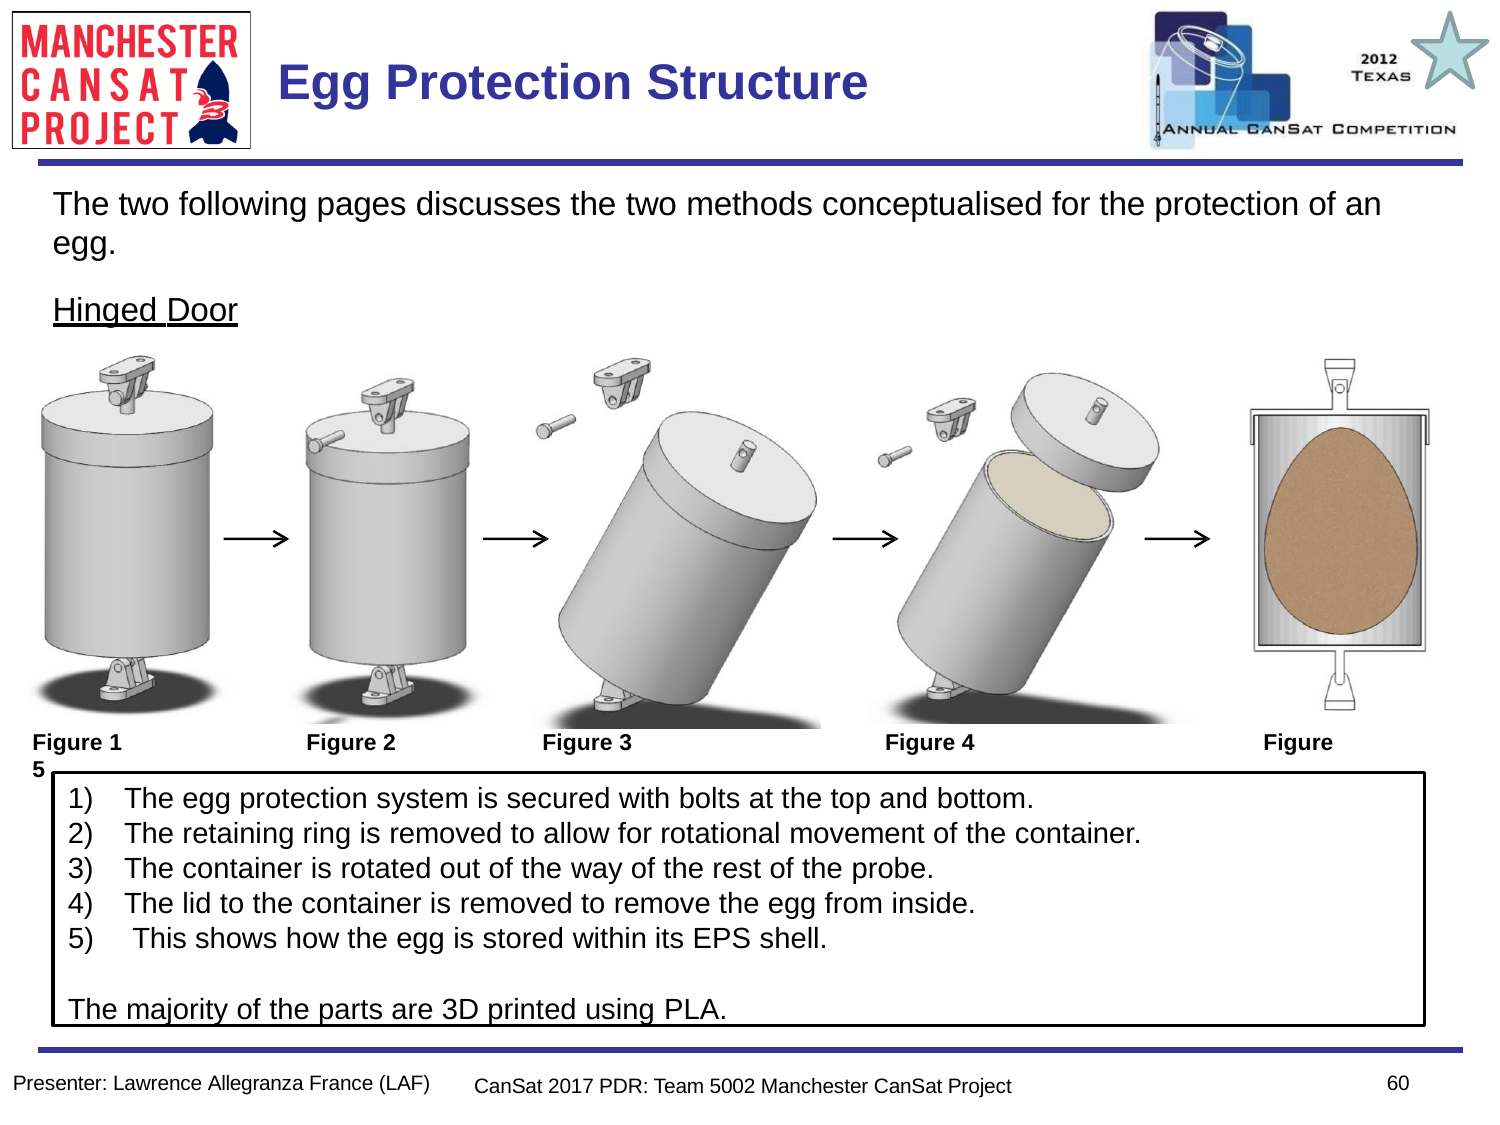

Team Logo
Here
(If You Want)

# Egg Protection Structure

The two following pages discusses the two methods conceptualised for the protection of an  egg.
Hinged Door

Figure 1	Figure 2	Figure 3	Figure 4	Figure 5
The egg protection system is secured with bolts at the top and bottom.
The retaining ring is removed to allow for rotational movement of the container.
The container is rotated out of the way of the rest of the probe.
The lid to the container is removed to remove the egg from inside.
This shows how the egg is stored within its EPS shell.

The majority of the parts are 3D printed using PLA.
60
Presenter: Lawrence Allegranza France (LAF)
CanSat 2017 PDR: Team 5002 Manchester CanSat Project